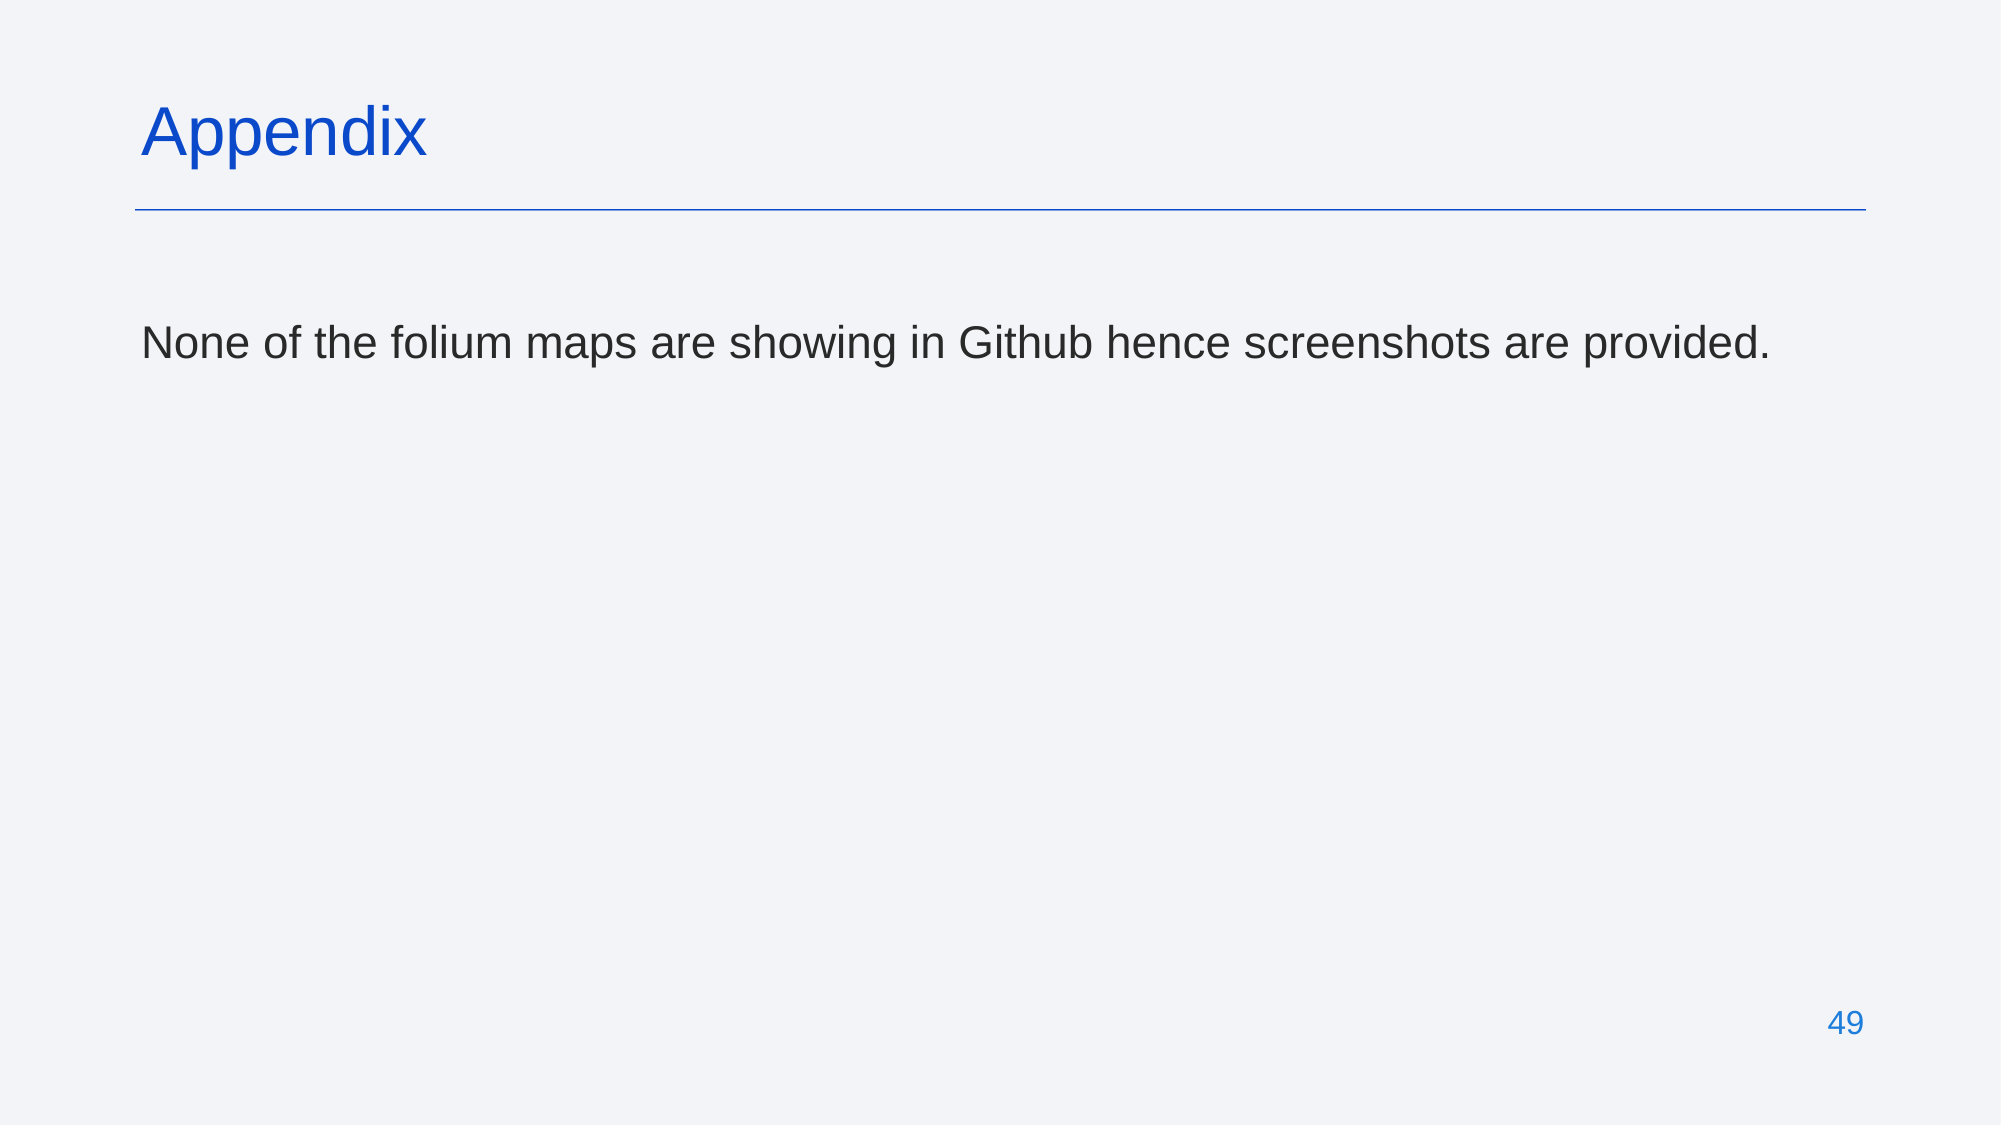

Appendix
None of the folium maps are showing in Github hence screenshots are provided.
49